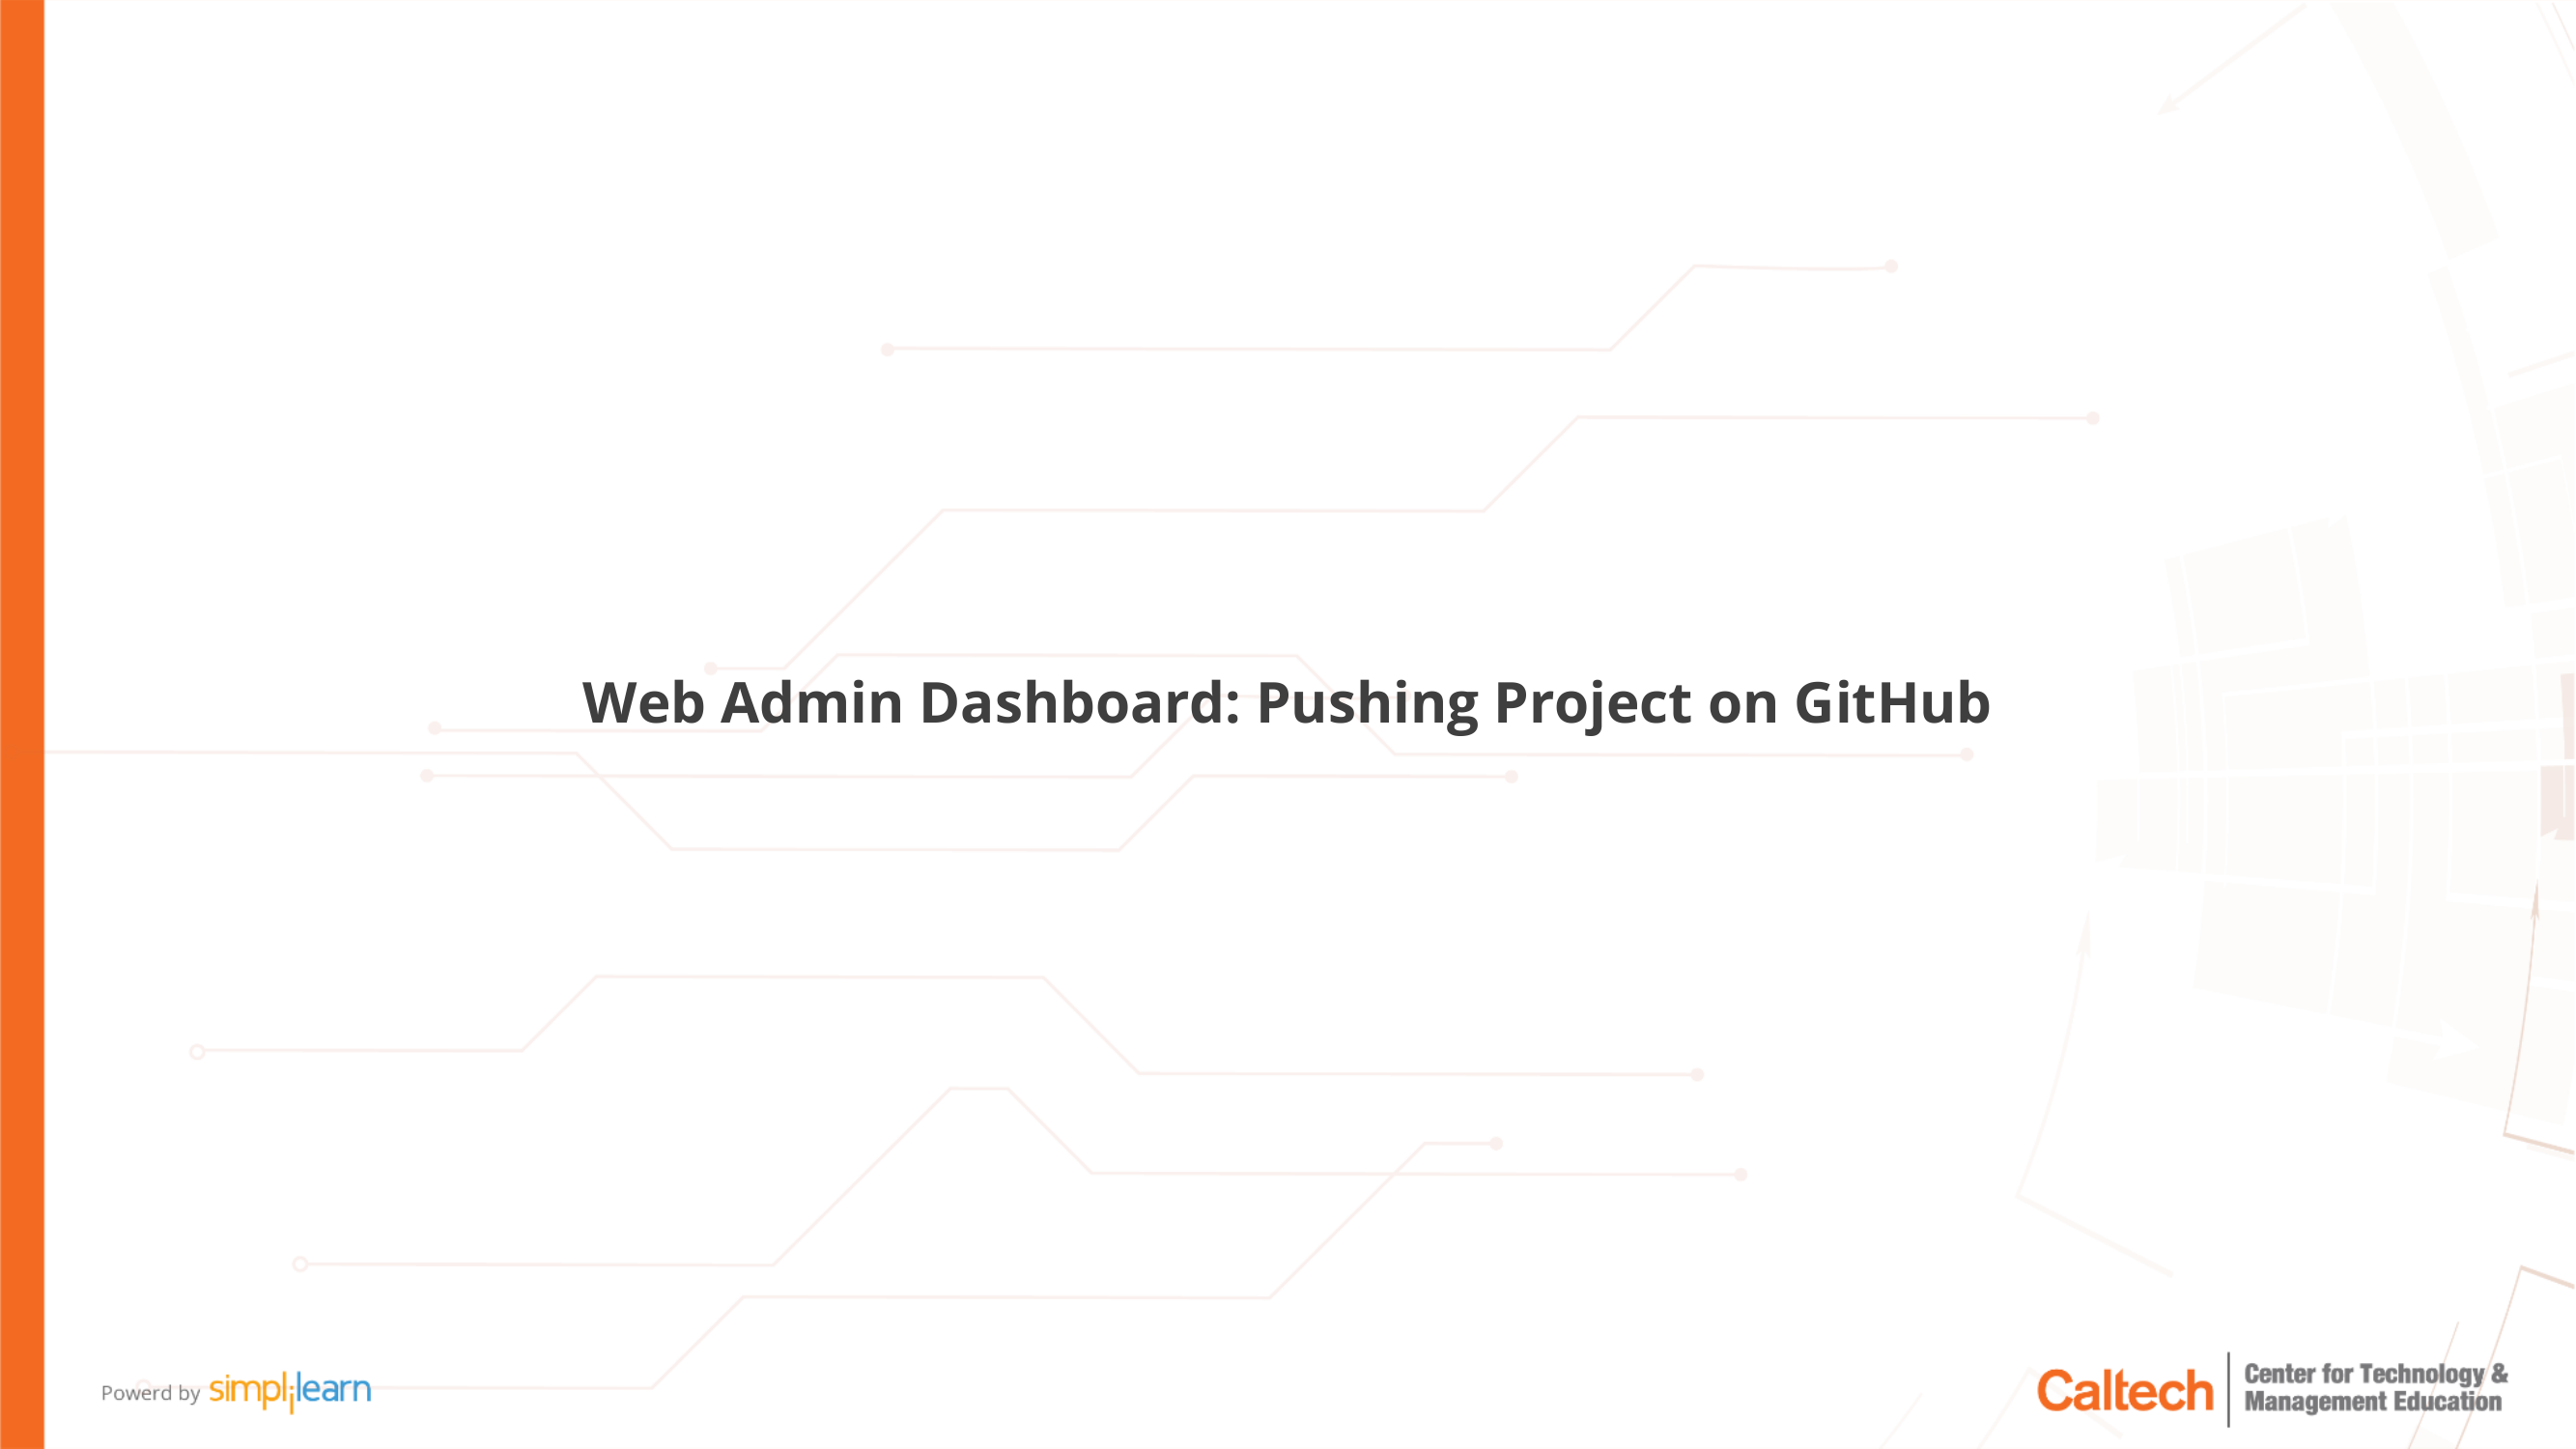

Web Admin Dashboard: Pushing Project on GitHub